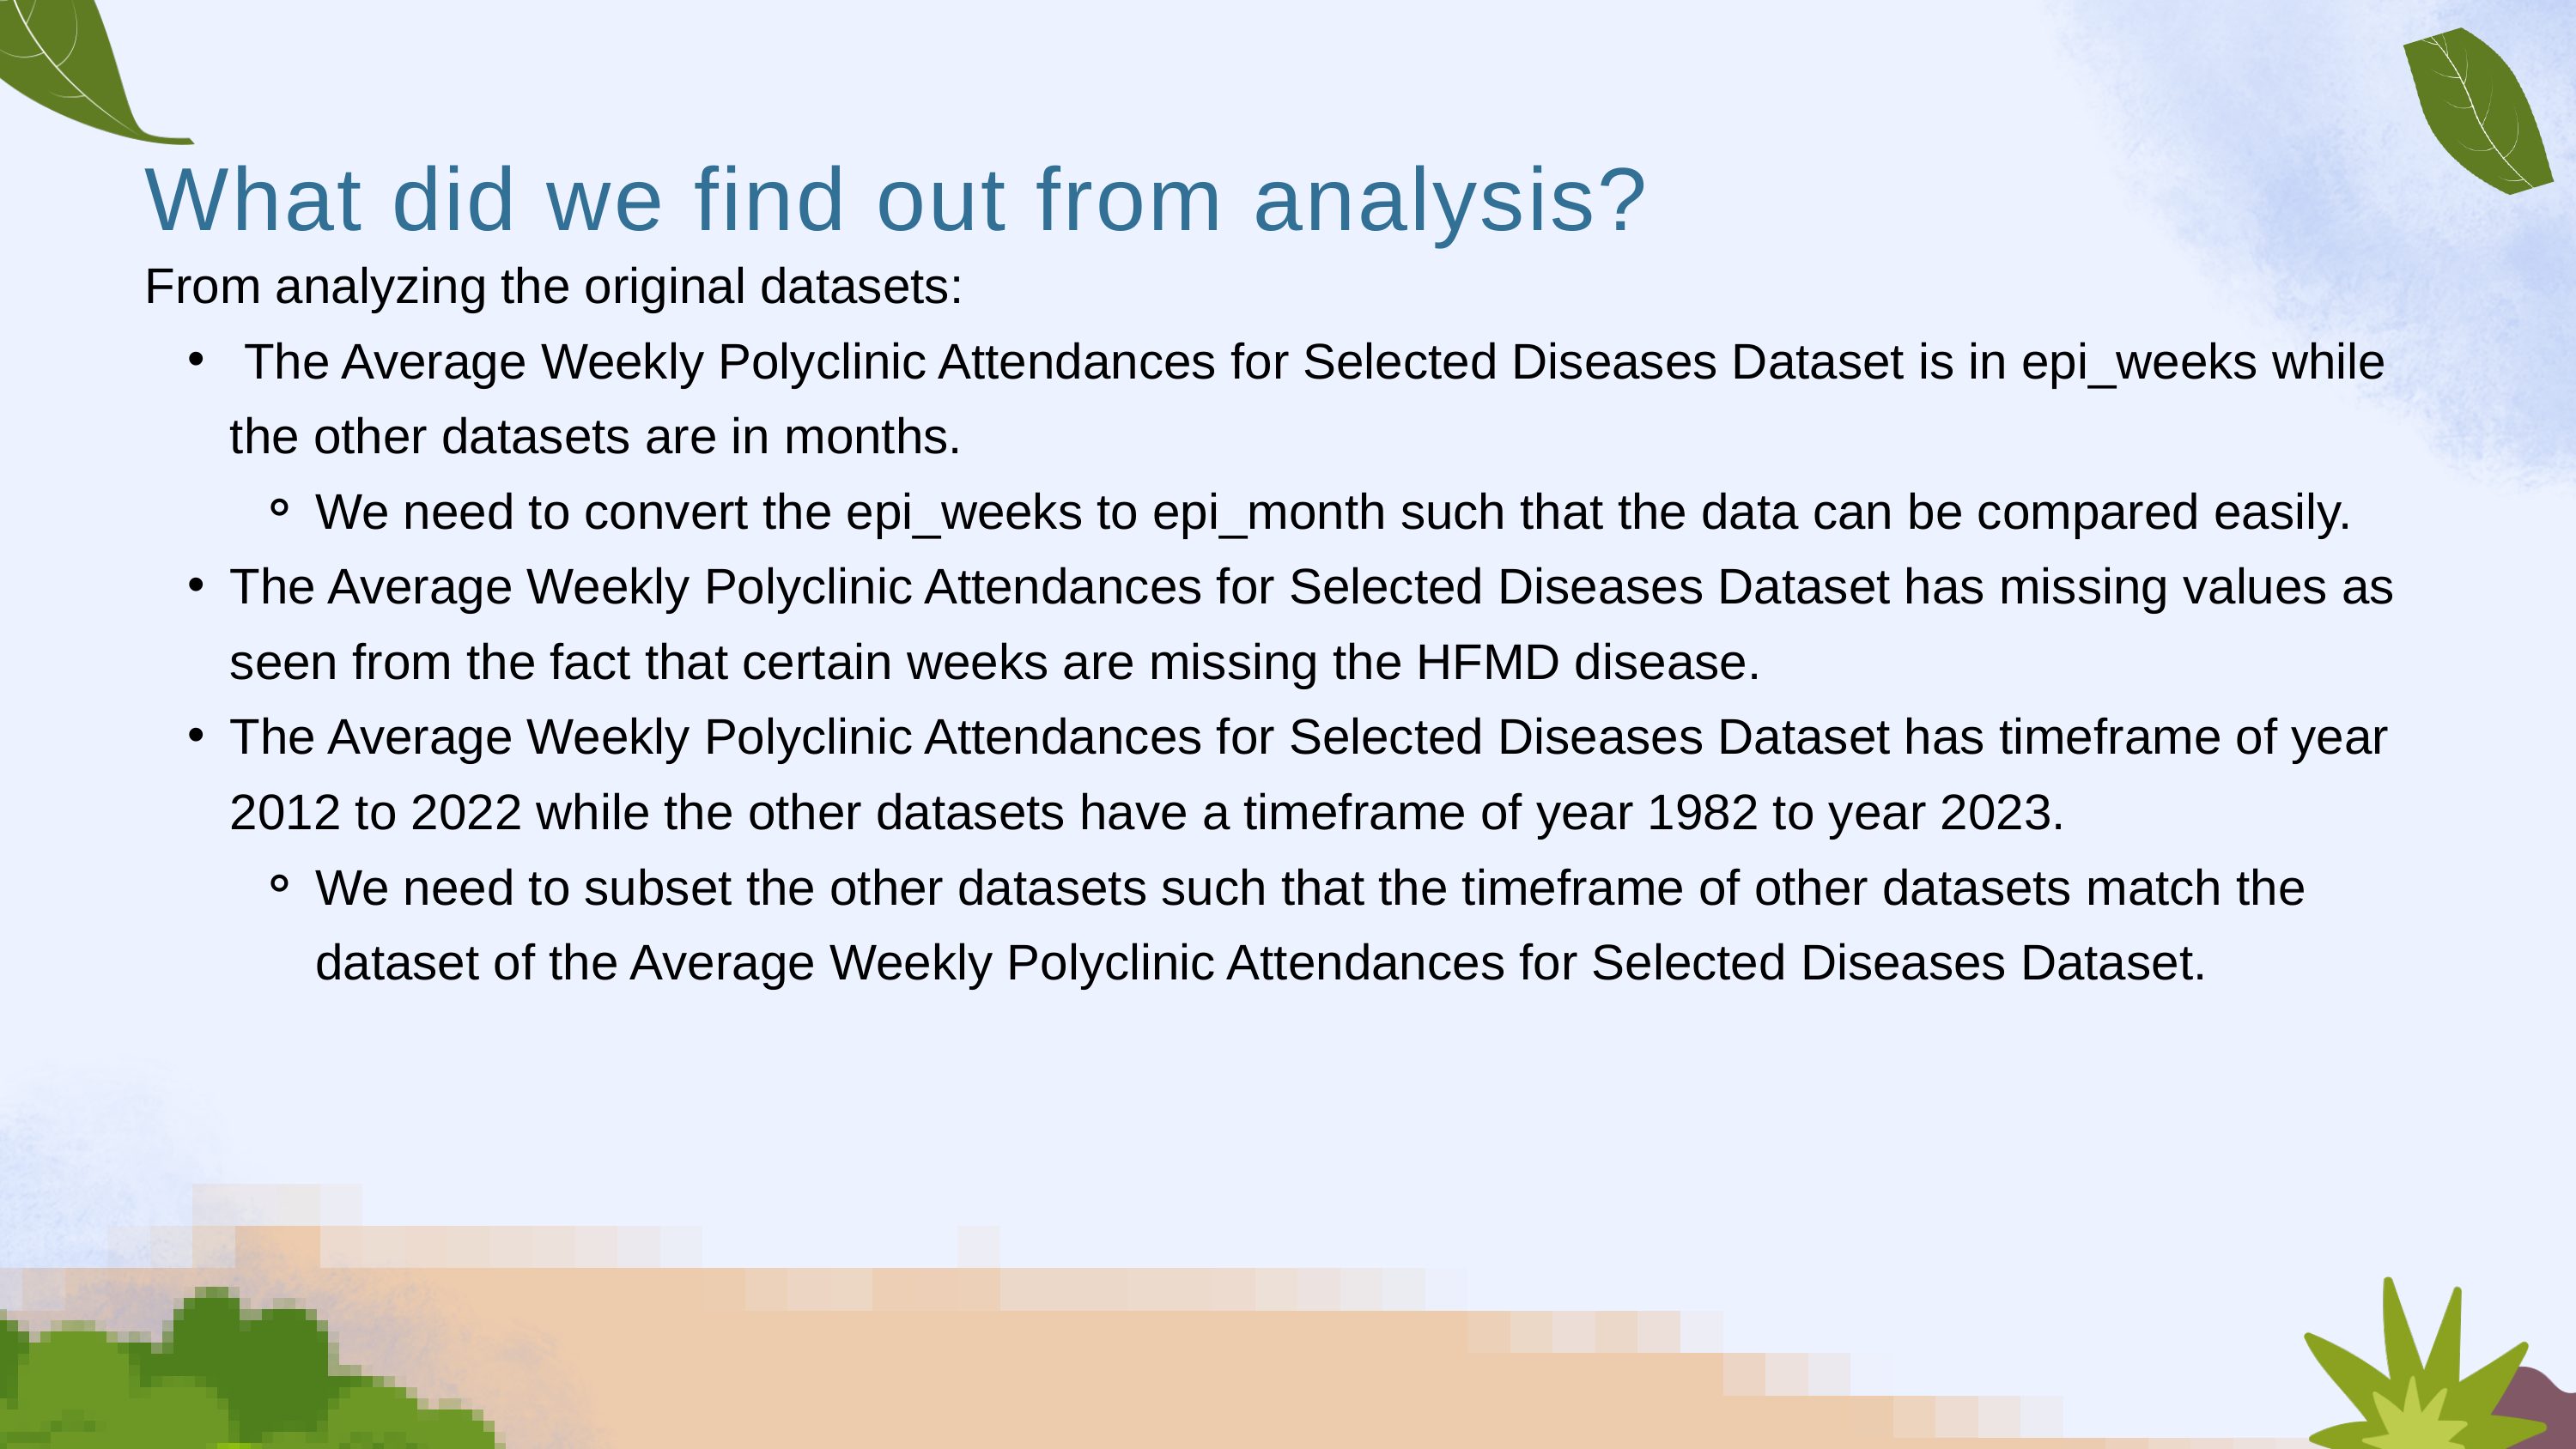

What did we find out from analysis?
From analyzing the original datasets:
 The Average Weekly Polyclinic Attendances for Selected Diseases Dataset is in epi_weeks while the other datasets are in months.
We need to convert the epi_weeks to epi_month such that the data can be compared easily.
The Average Weekly Polyclinic Attendances for Selected Diseases Dataset has missing values as seen from the fact that certain weeks are missing the HFMD disease.
The Average Weekly Polyclinic Attendances for Selected Diseases Dataset has timeframe of year 2012 to 2022 while the other datasets have a timeframe of year 1982 to year 2023.
We need to subset the other datasets such that the timeframe of other datasets match the dataset of the Average Weekly Polyclinic Attendances for Selected Diseases Dataset.